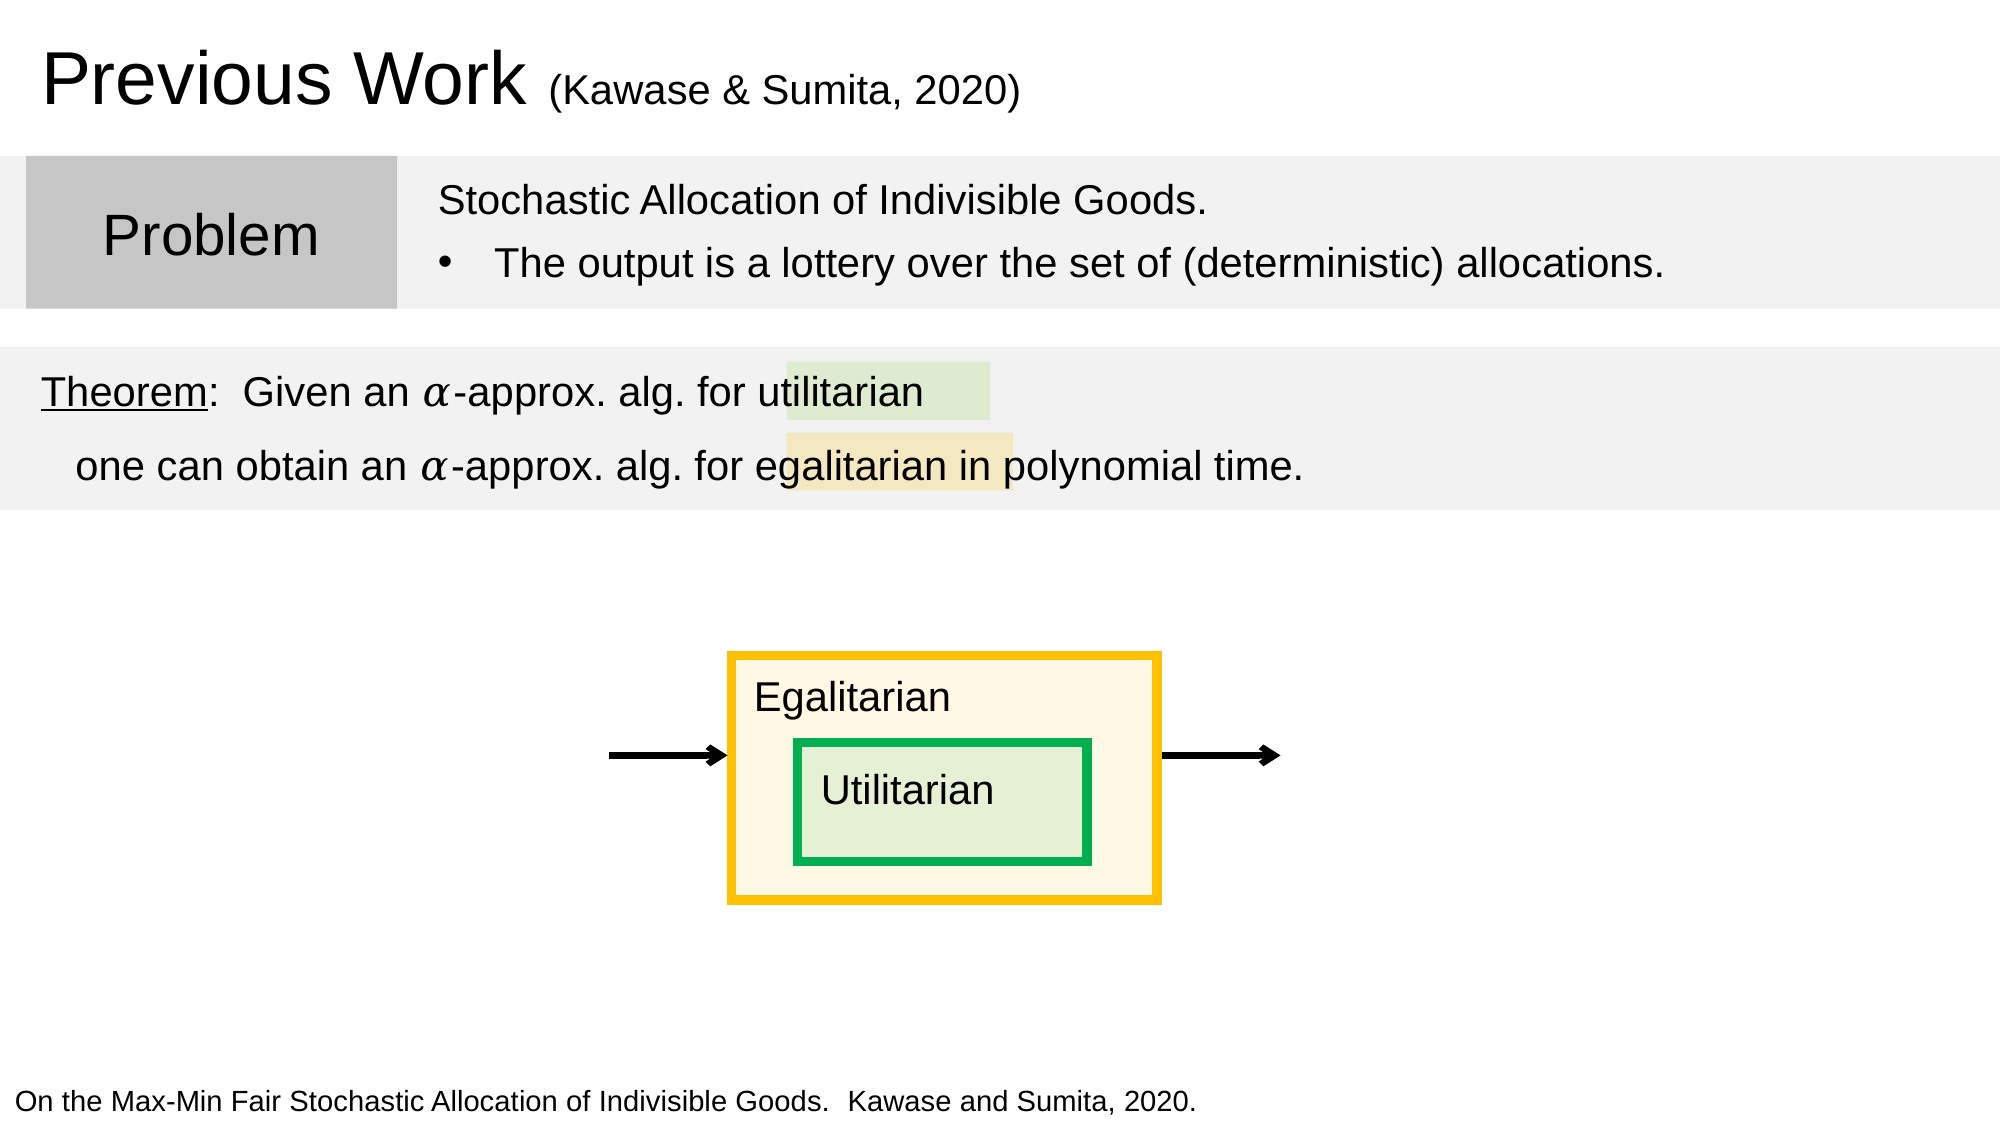

# Previous Work (Kawase & Sumita, 2020)

Problem
Stochastic Allocation of Indivisible Goods.
The output is a lottery over the set of (deterministic) allocations.

Theorem:  Given an 𝛼-approx. alg. for utilitarian

   one can obtain an 𝛼-approx. alg. for egalitarian in polynomial time.

Egalitarian

Utilitarian
On the Max-Min Fair Stochastic Allocation of Indivisible Goods.  Kawase and Sumita, 2020.